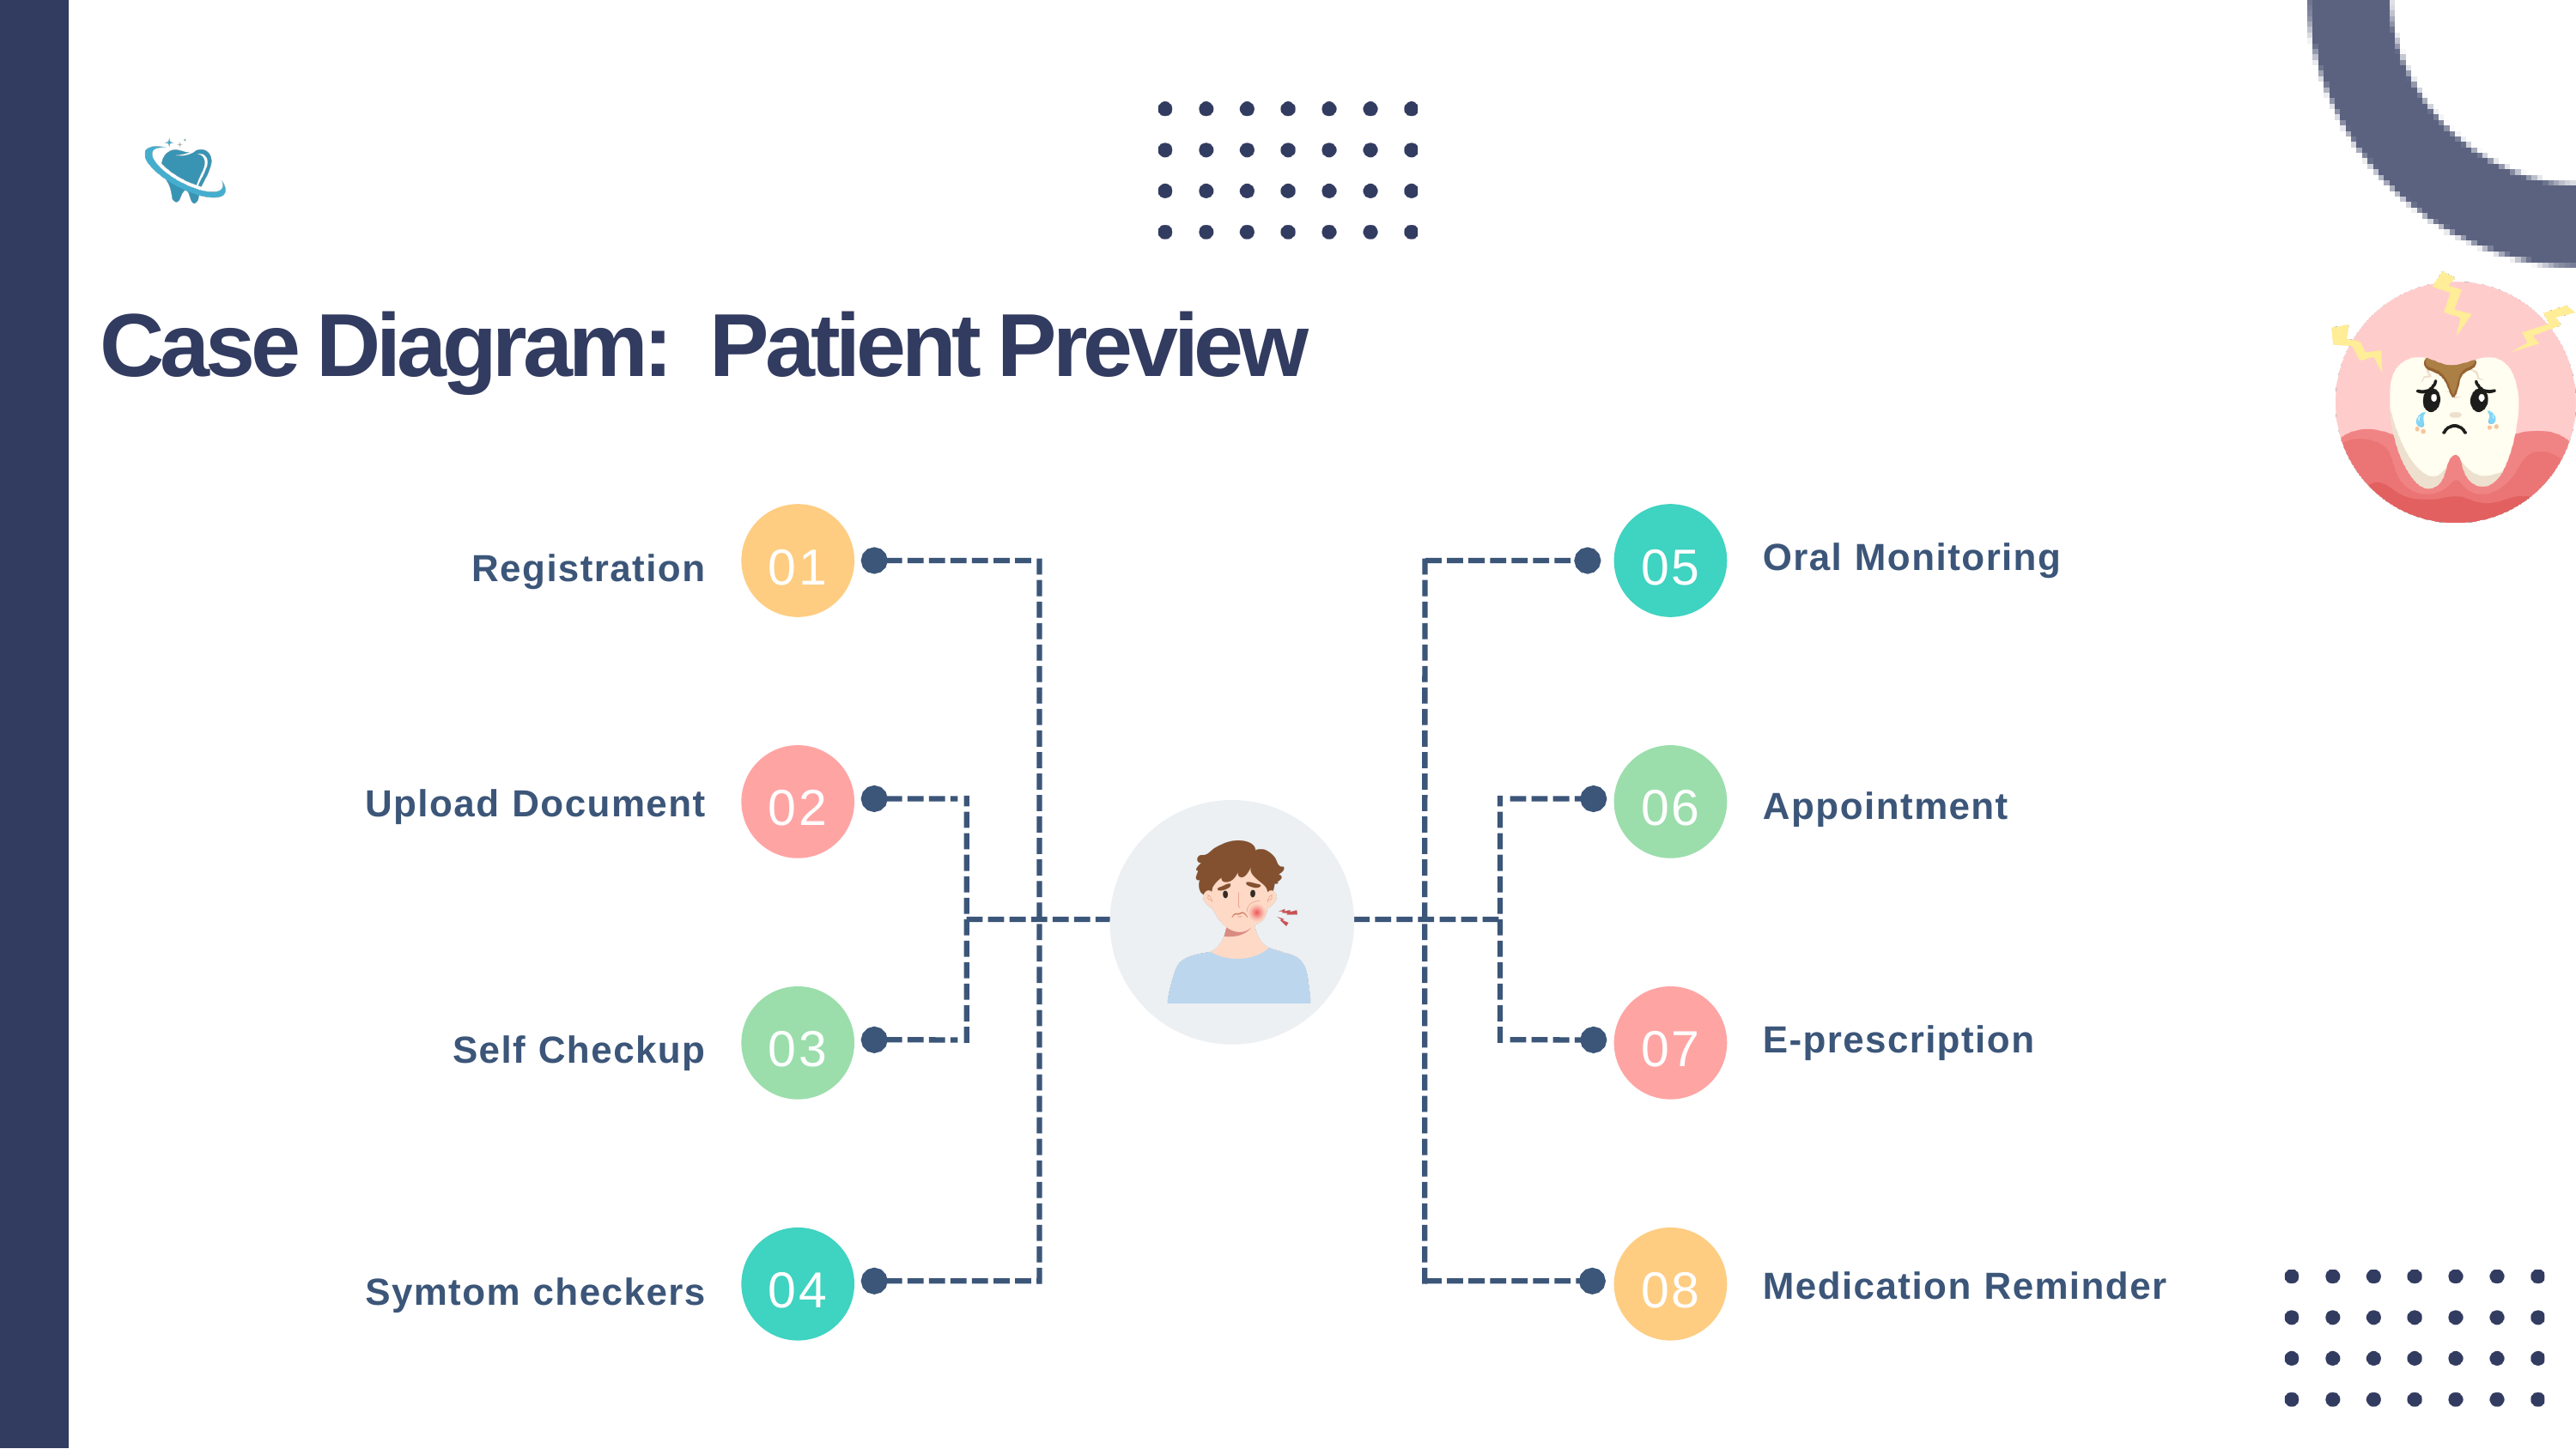

Case Diagram:  Patient Preview

01
05
Oral Monitoring
Registration

02
06
Upload Document
Appointment

03
07
E-prescription
Self Checkup

04
08
Medication Reminder
Symtom checkers